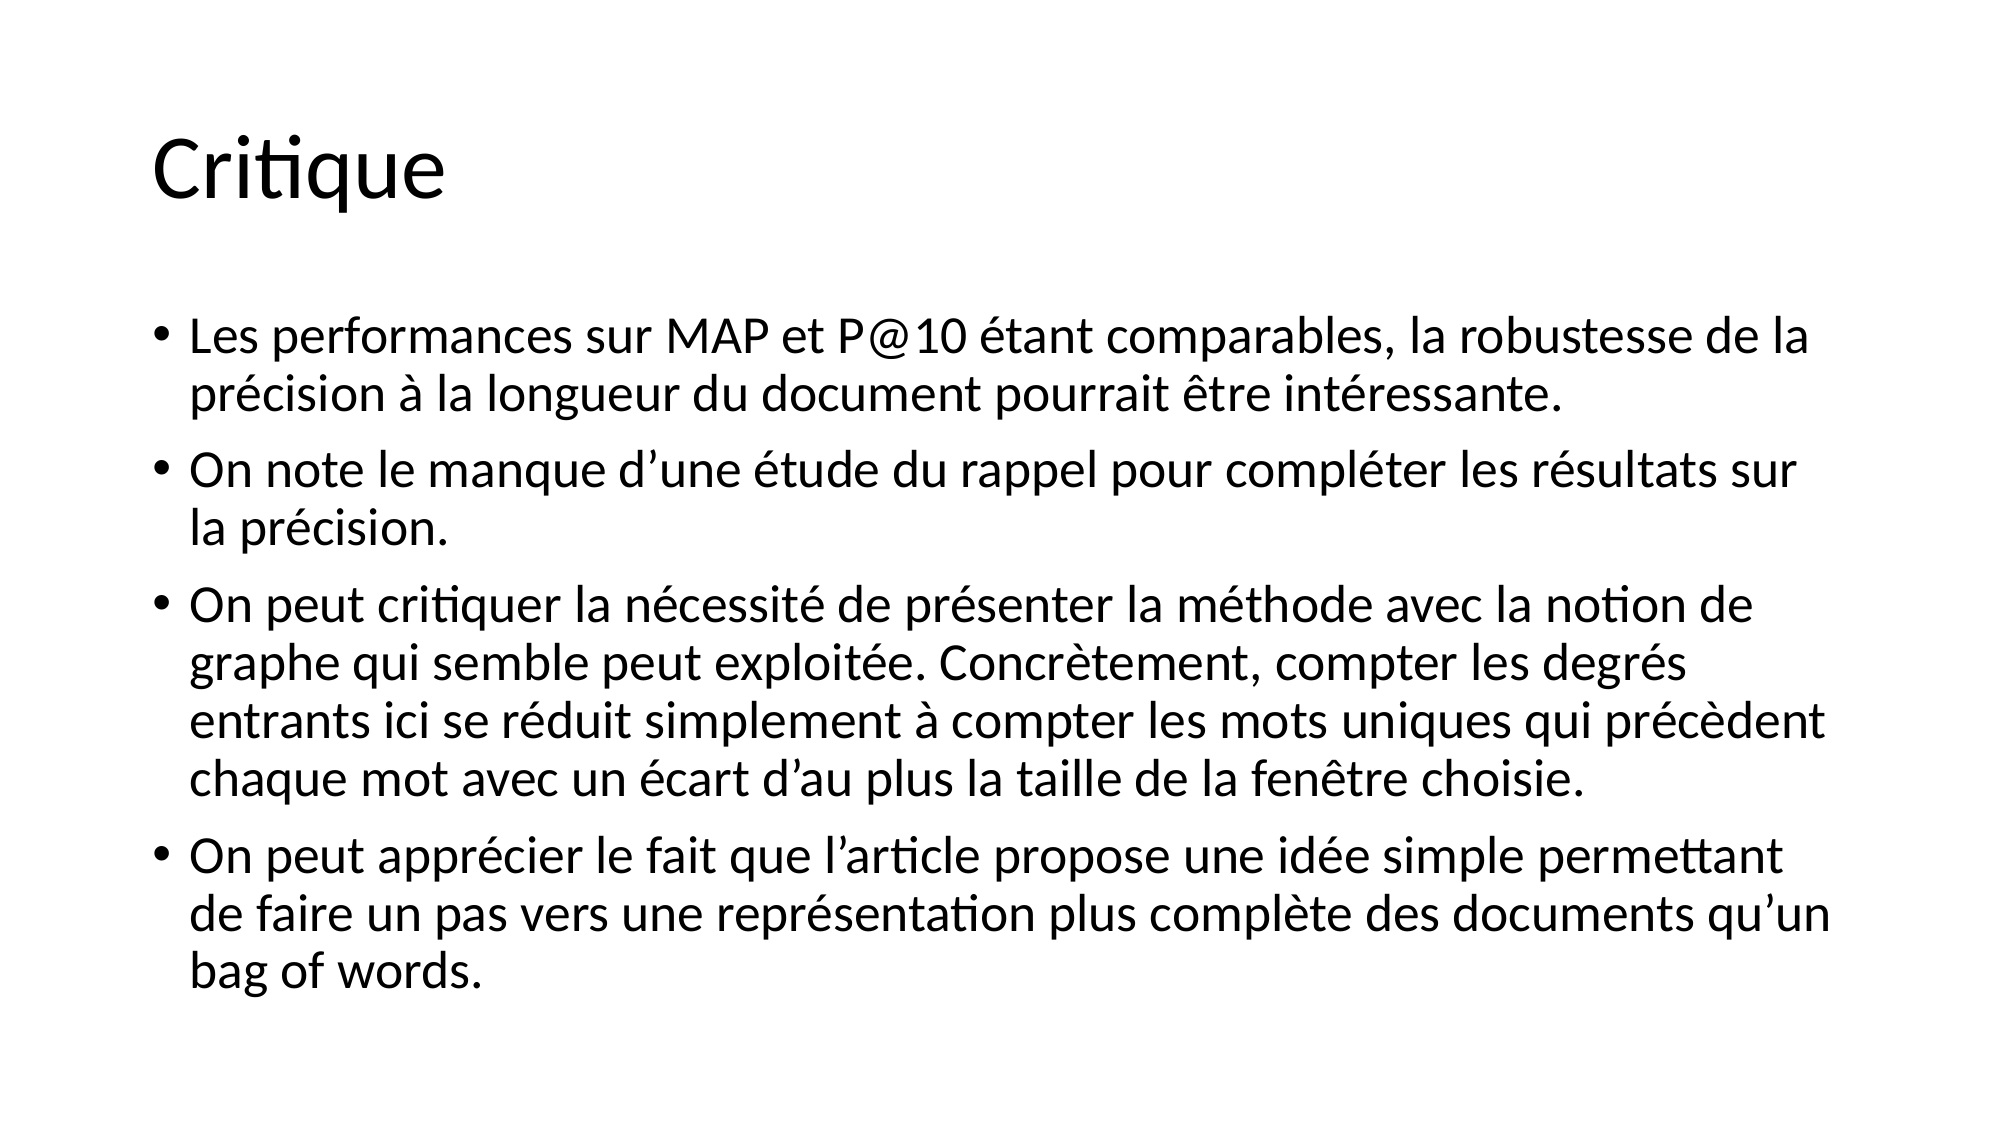

# Critique
Les performances sur MAP et P@10 étant comparables, la robustesse de la précision à la longueur du document pourrait être intéressante.
On note le manque d’une étude du rappel pour compléter les résultats sur la précision.
On peut critiquer la nécessité de présenter la méthode avec la notion de graphe qui semble peut exploitée. Concrètement, compter les degrés entrants ici se réduit simplement à compter les mots uniques qui précèdent chaque mot avec un écart d’au plus la taille de la fenêtre choisie.
On peut apprécier le fait que l’article propose une idée simple permettant de faire un pas vers une représentation plus complète des documents qu’un bag of words.